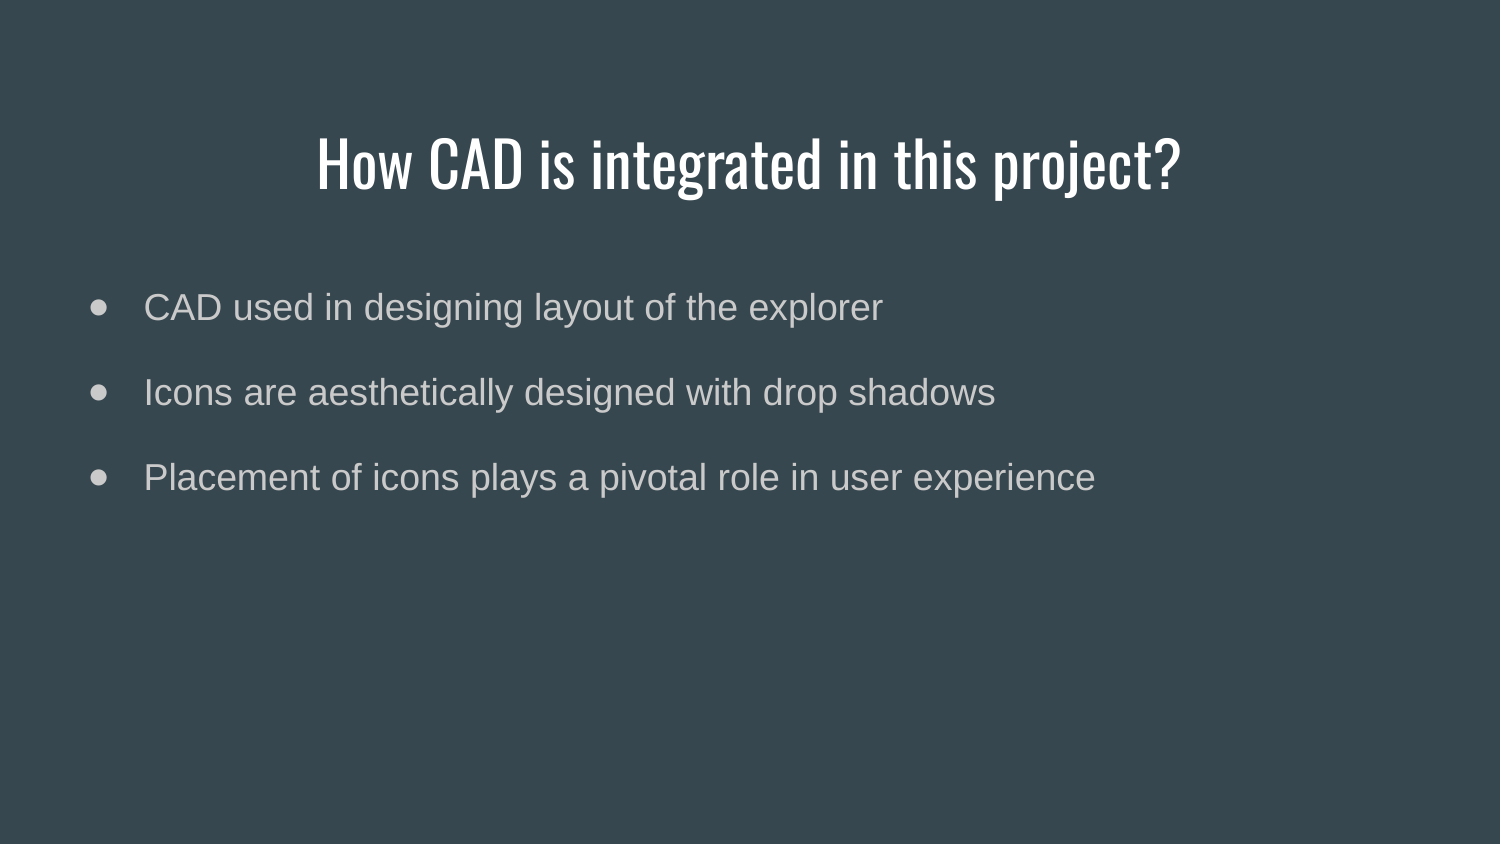

# How CAD is integrated in this project?
CAD used in designing layout of the explorer
Icons are aesthetically designed with drop shadows
Placement of icons plays a pivotal role in user experience